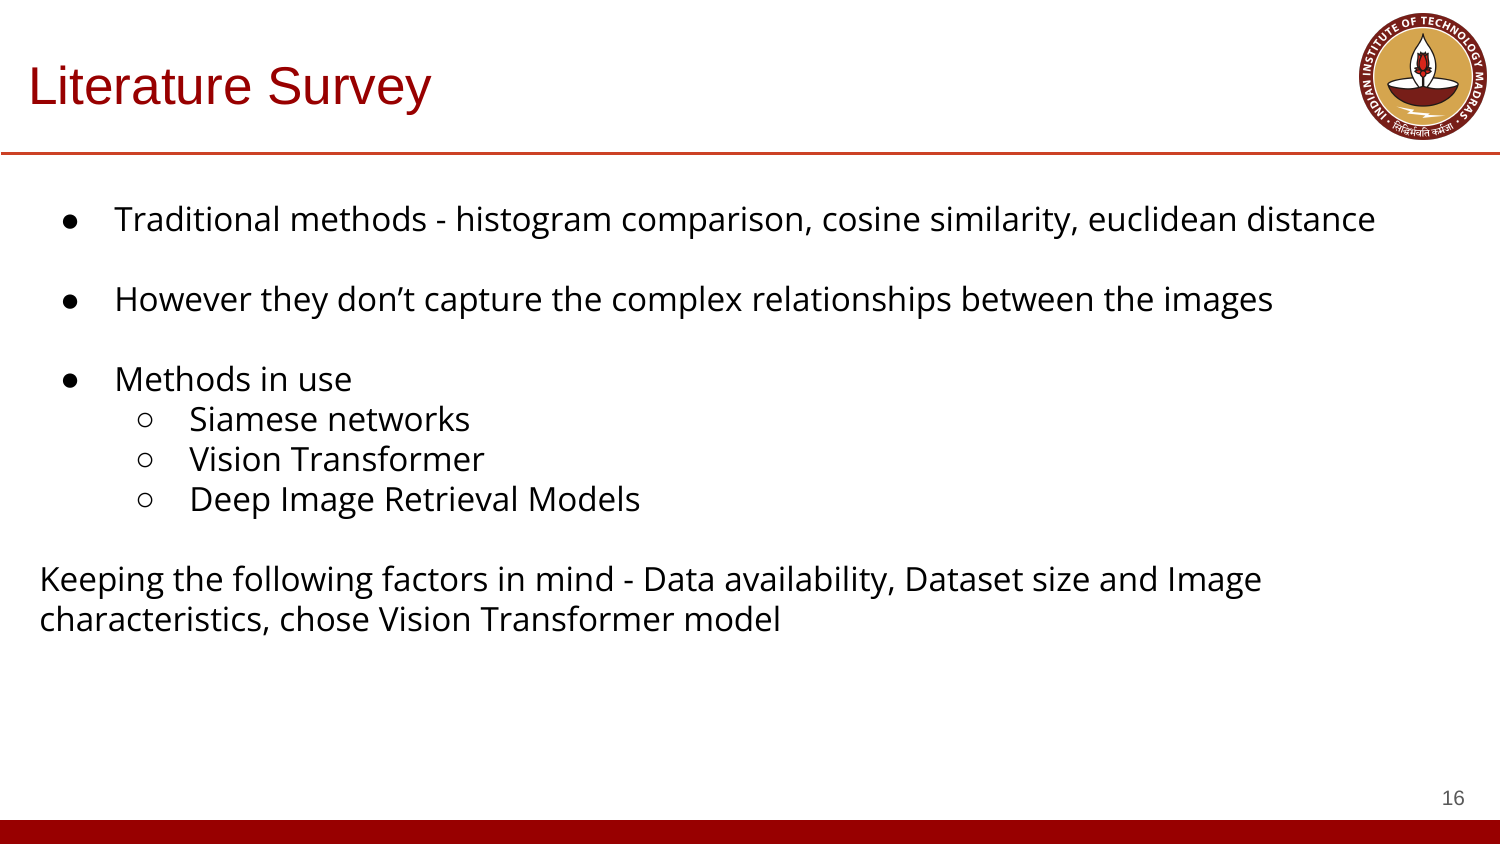

# Literature Survey

Traditional methods - histogram comparison, cosine similarity, euclidean distance

However they don’t capture the complex relationships between the images

Methods in use
Siamese networks
Vision Transformer
Deep Image Retrieval Models

Keeping the following factors in mind - Data availability, Dataset size and Image characteristics, chose Vision Transformer model
16